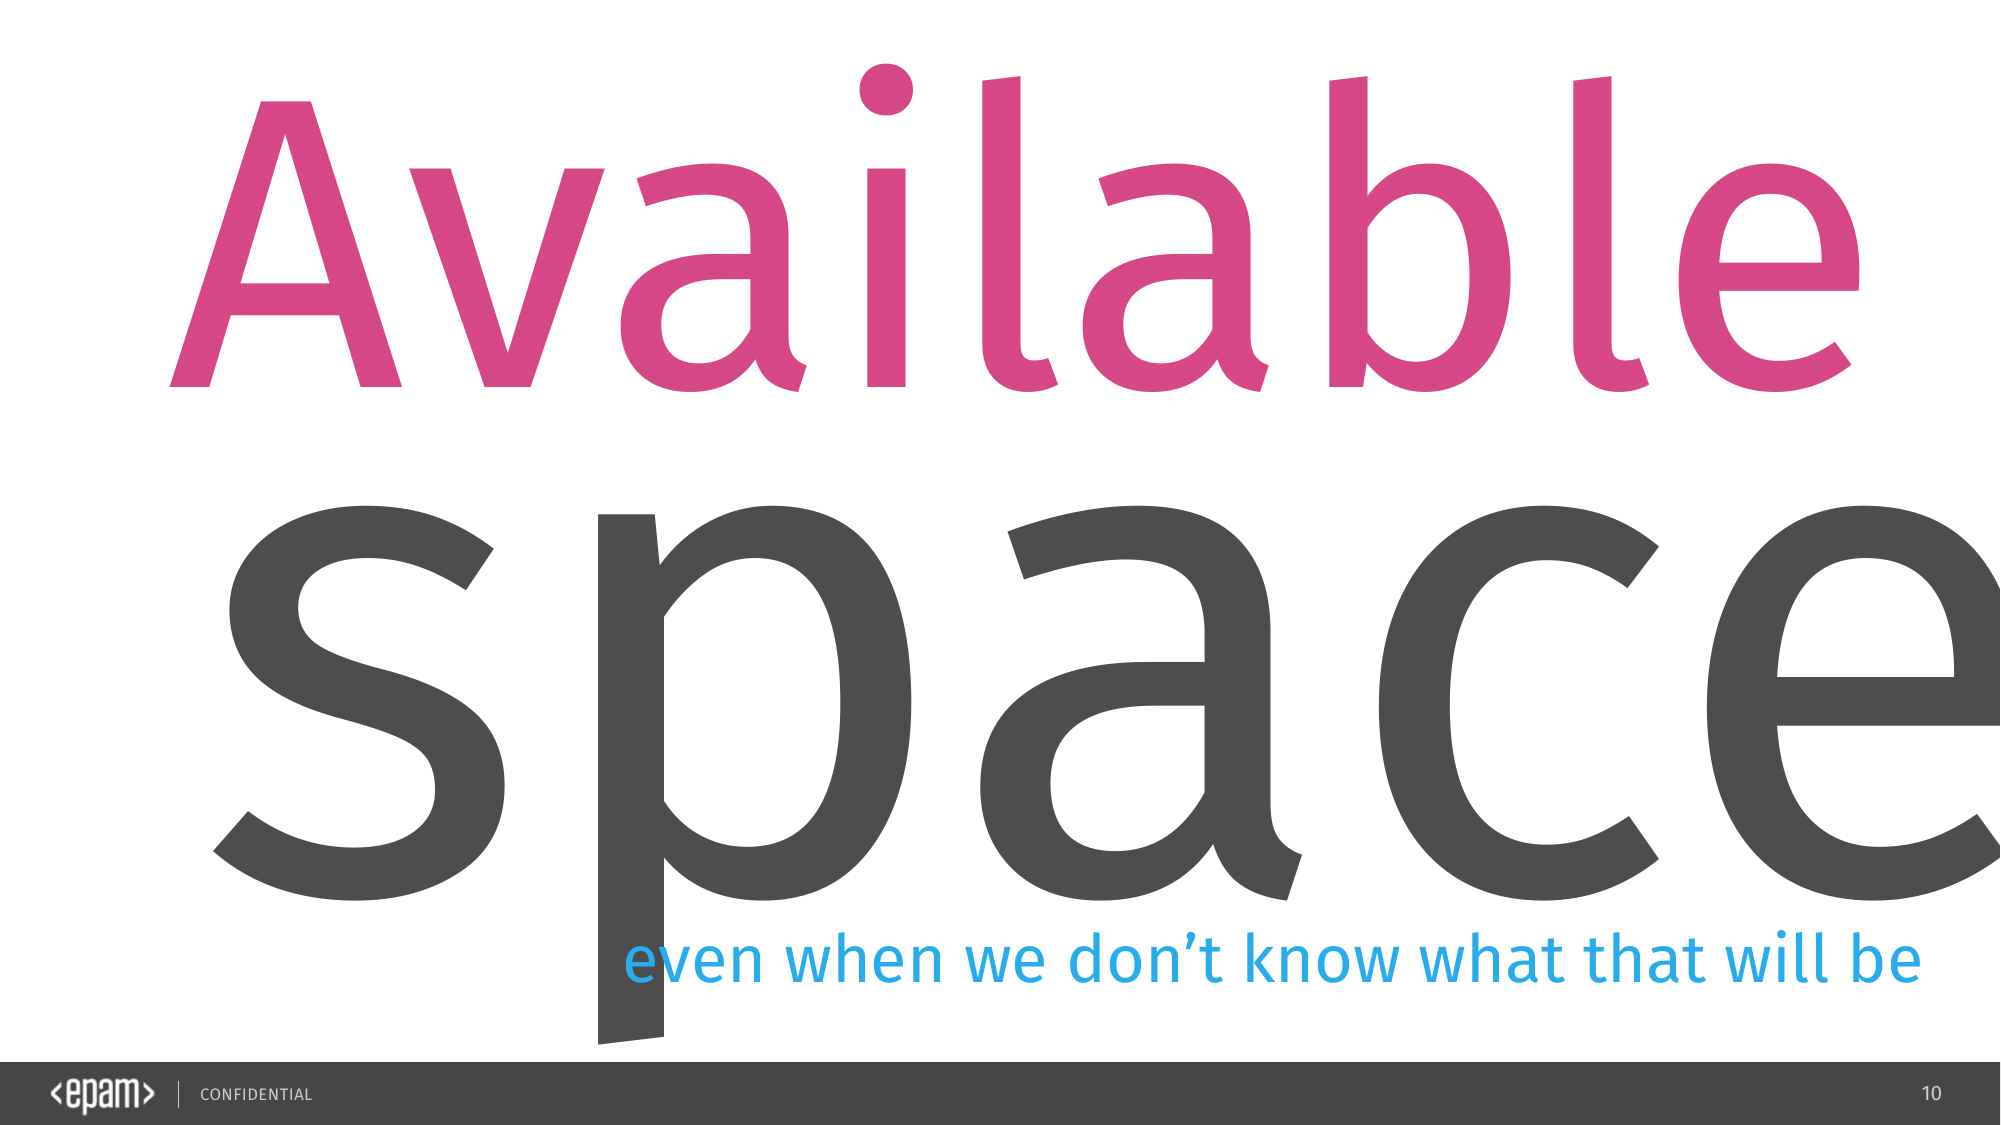

Available
space
even when we don’t know what that will be
10